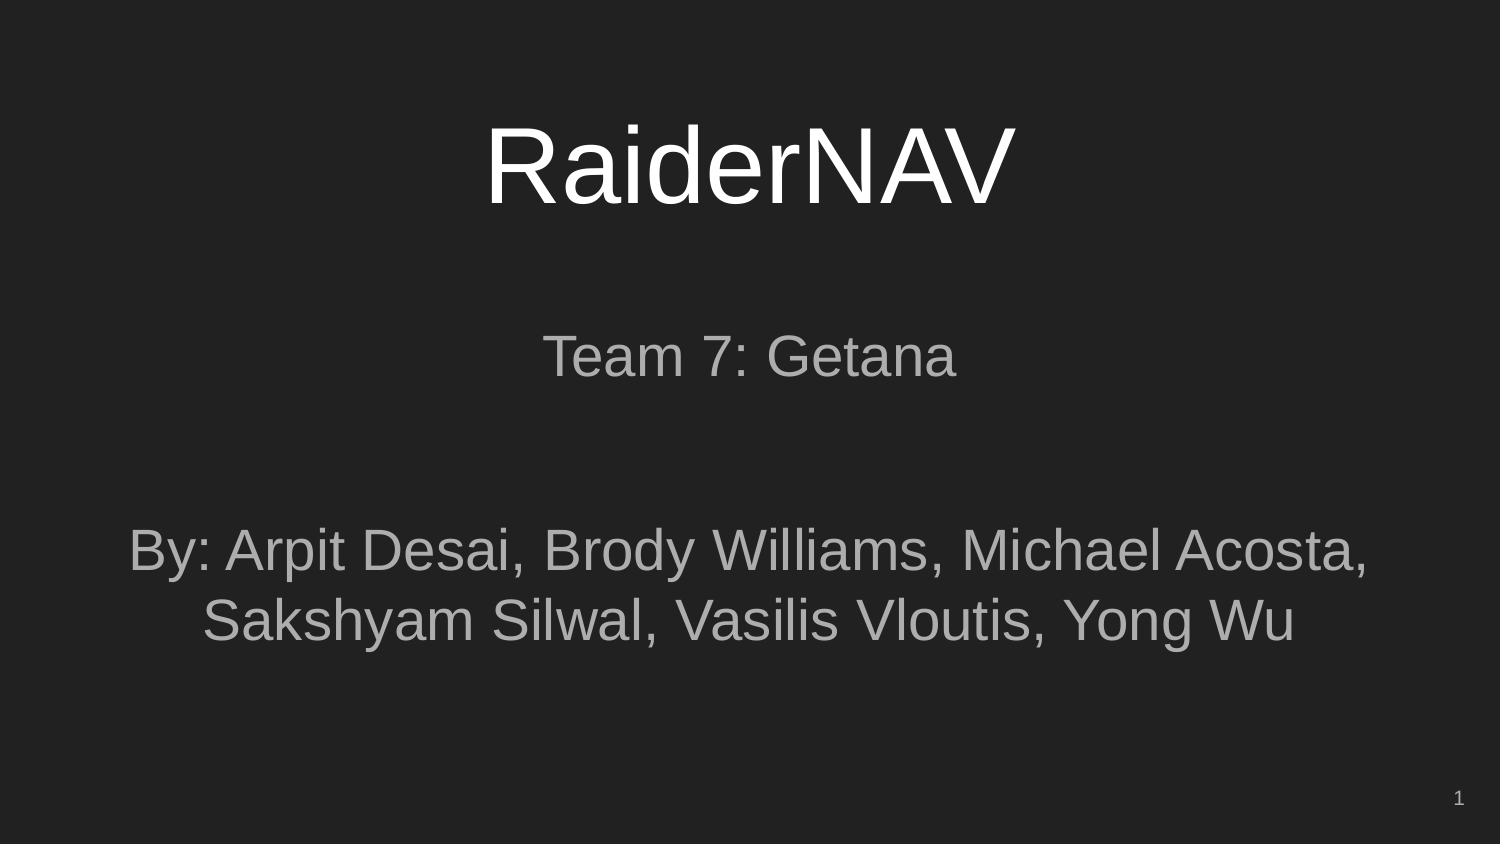

# RaiderNAV
Team 7: Getana
By: Arpit Desai, Brody Williams, Michael Acosta, Sakshyam Silwal, Vasilis Vloutis, Yong Wu
1